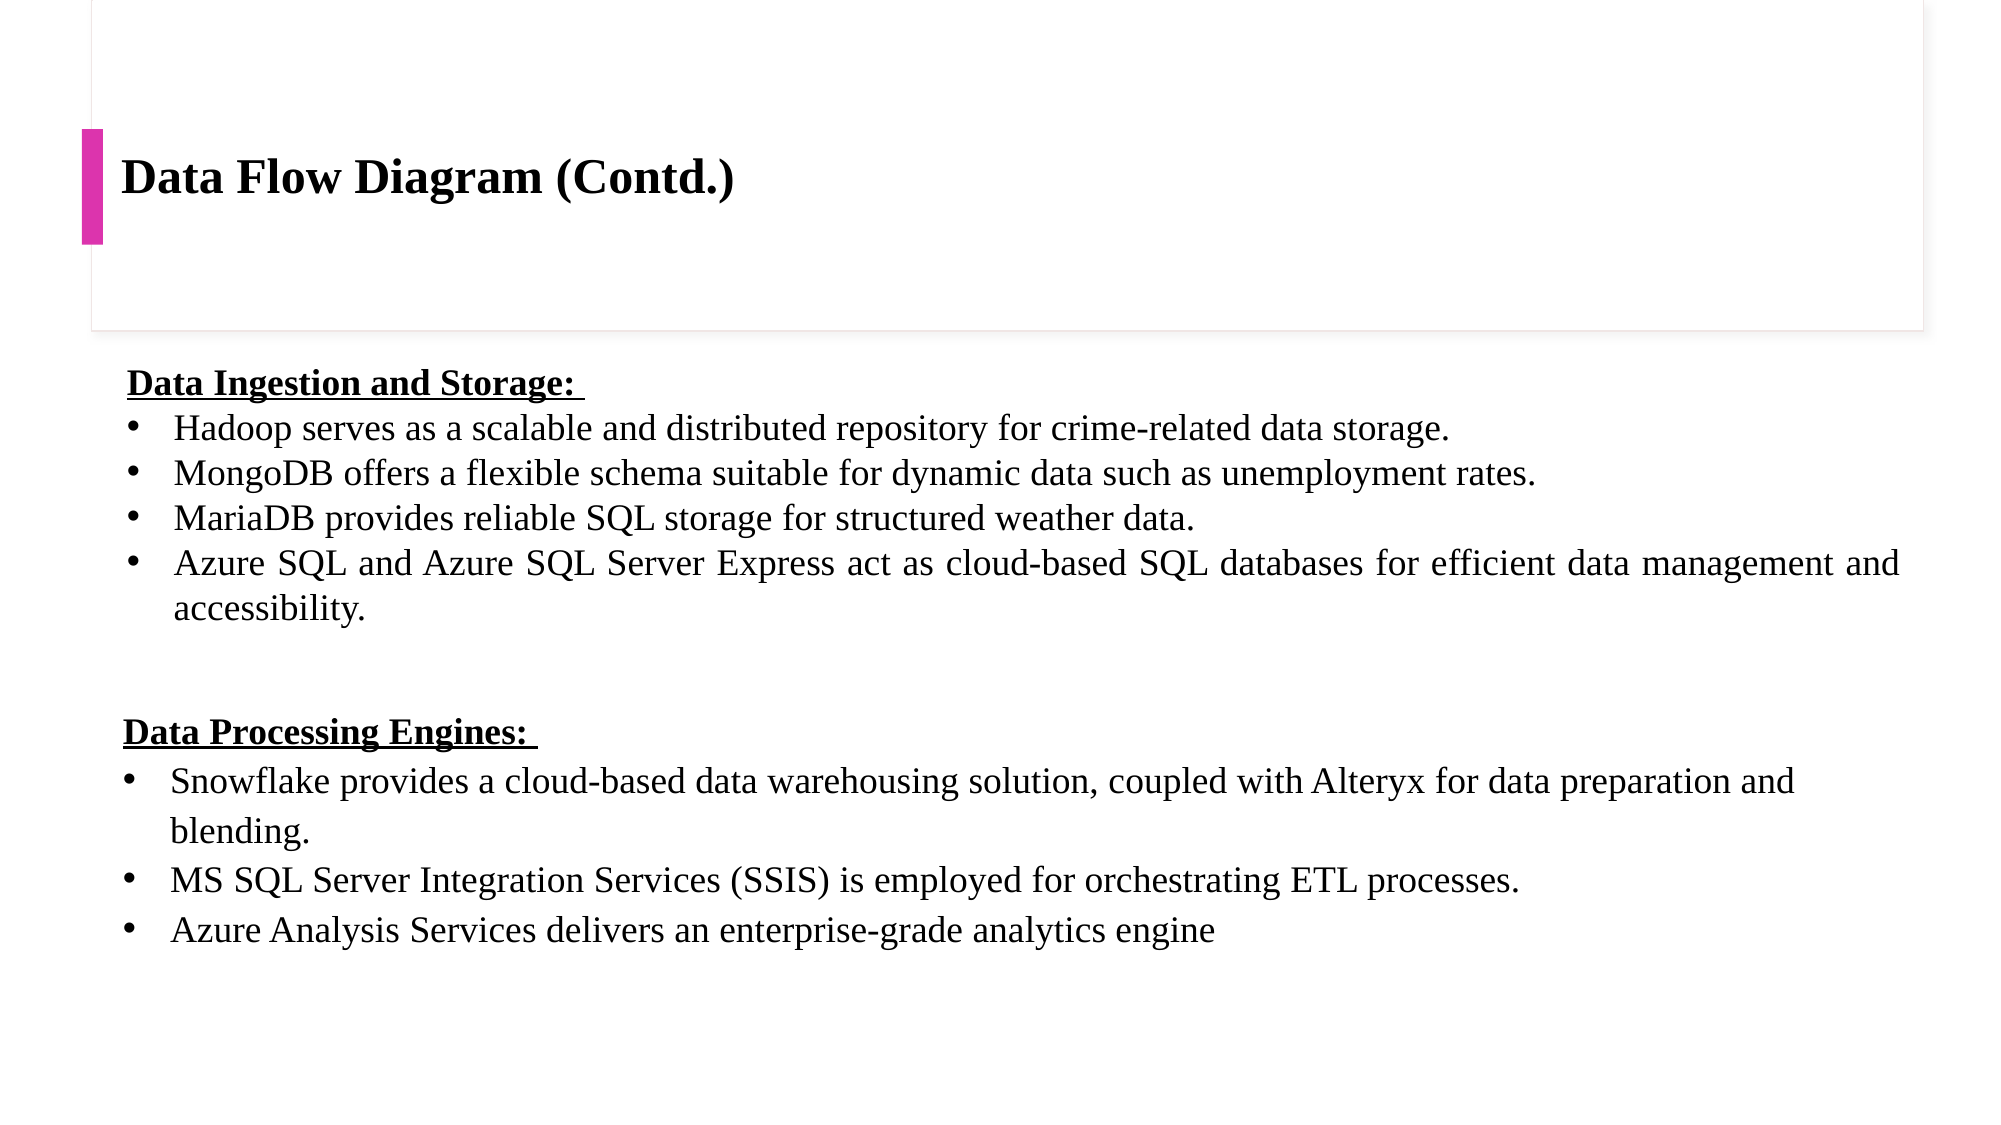

# Data Flow Diagram (Contd.)
Data Ingestion and Storage:
Hadoop serves as a scalable and distributed repository for crime-related data storage.
MongoDB offers a flexible schema suitable for dynamic data such as unemployment rates.
MariaDB provides reliable SQL storage for structured weather data.
Azure SQL and Azure SQL Server Express act as cloud-based SQL databases for efficient data management and accessibility.
Data Processing Engines:
Snowflake provides a cloud-based data warehousing solution, coupled with Alteryx for data preparation and blending.
MS SQL Server Integration Services (SSIS) is employed for orchestrating ETL processes.
Azure Analysis Services delivers an enterprise-grade analytics engine